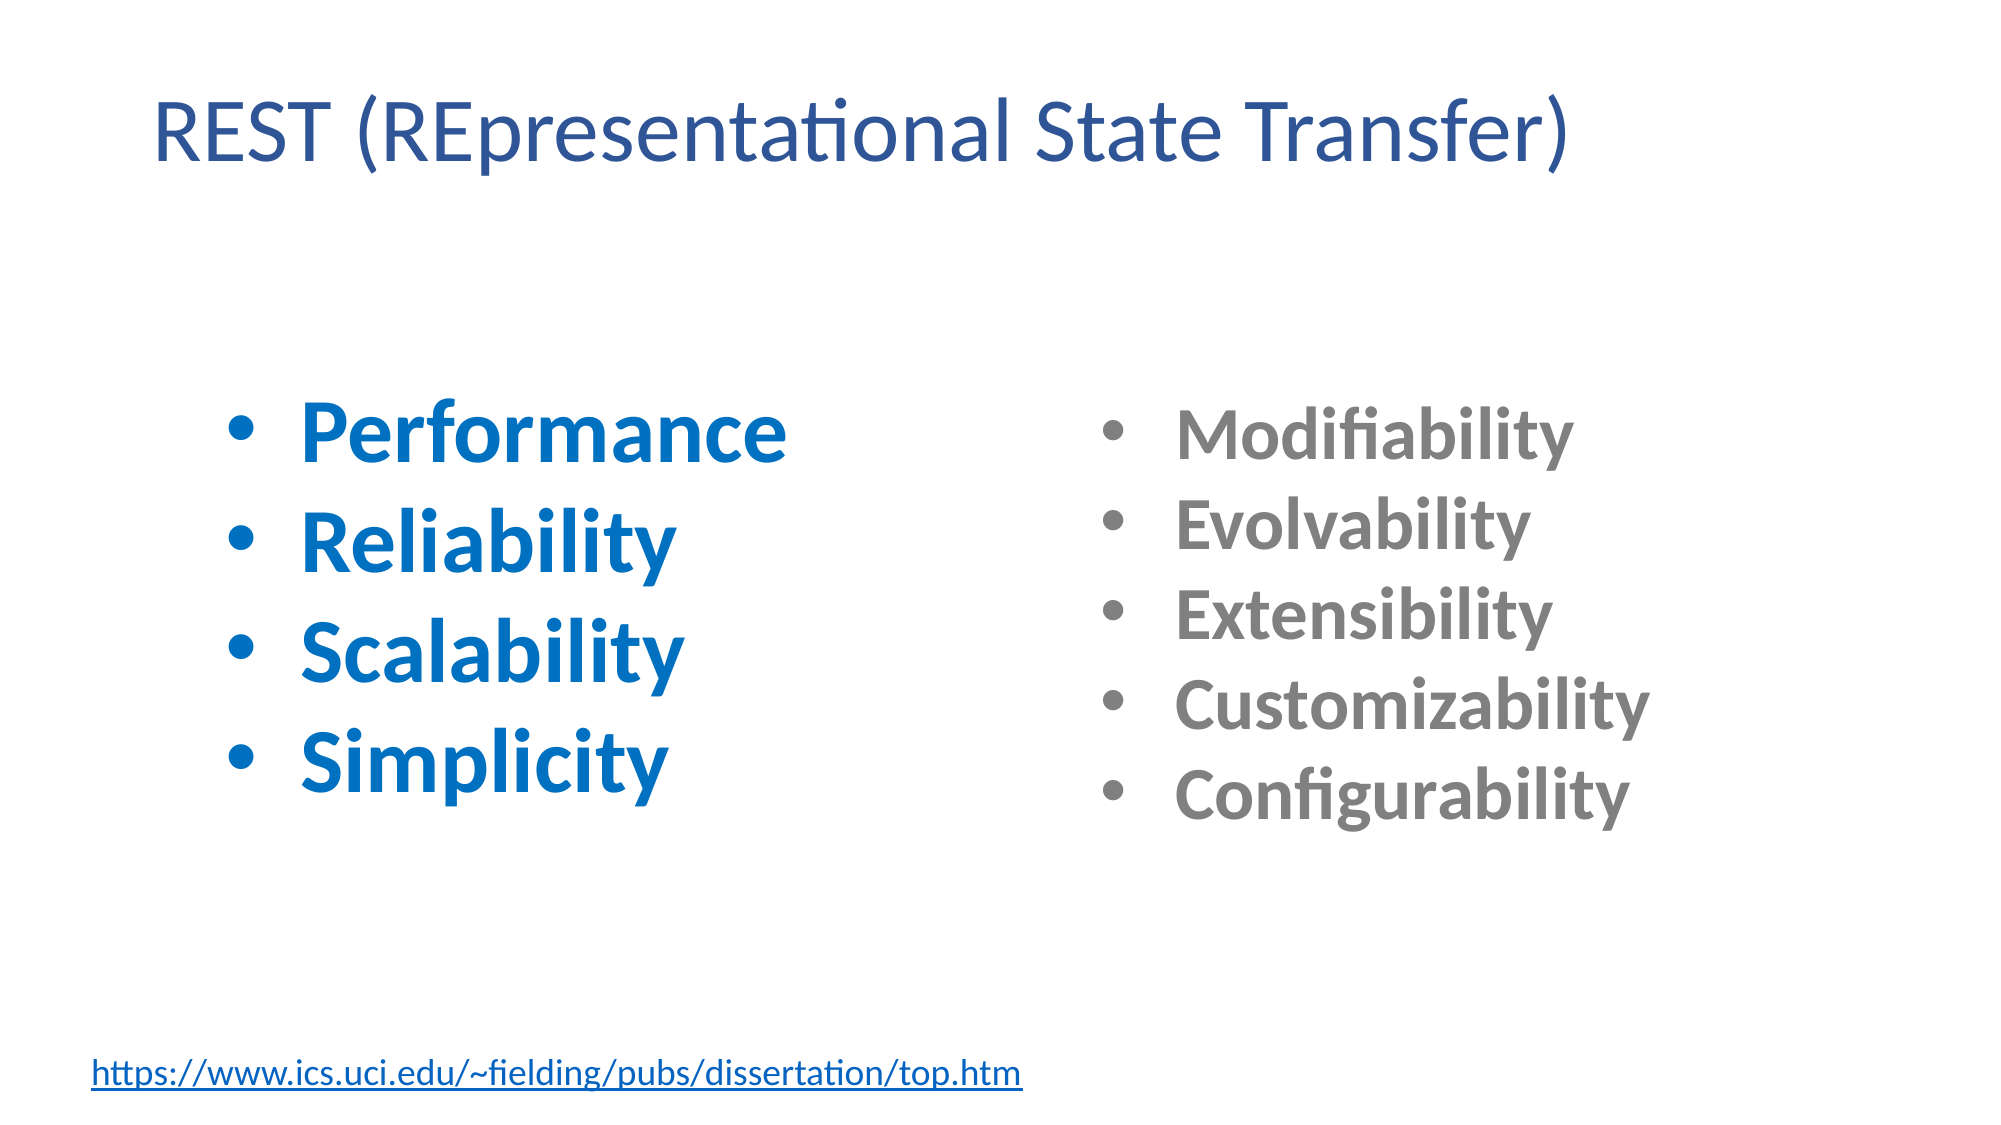

# REST (REpresentational State Transfer)
Performance
Reliability
Scalability
Simplicity
Modifiability
Evolvability
Extensibility
Customizability
Configurability
https://www.ics.uci.edu/~fielding/pubs/dissertation/top.htm